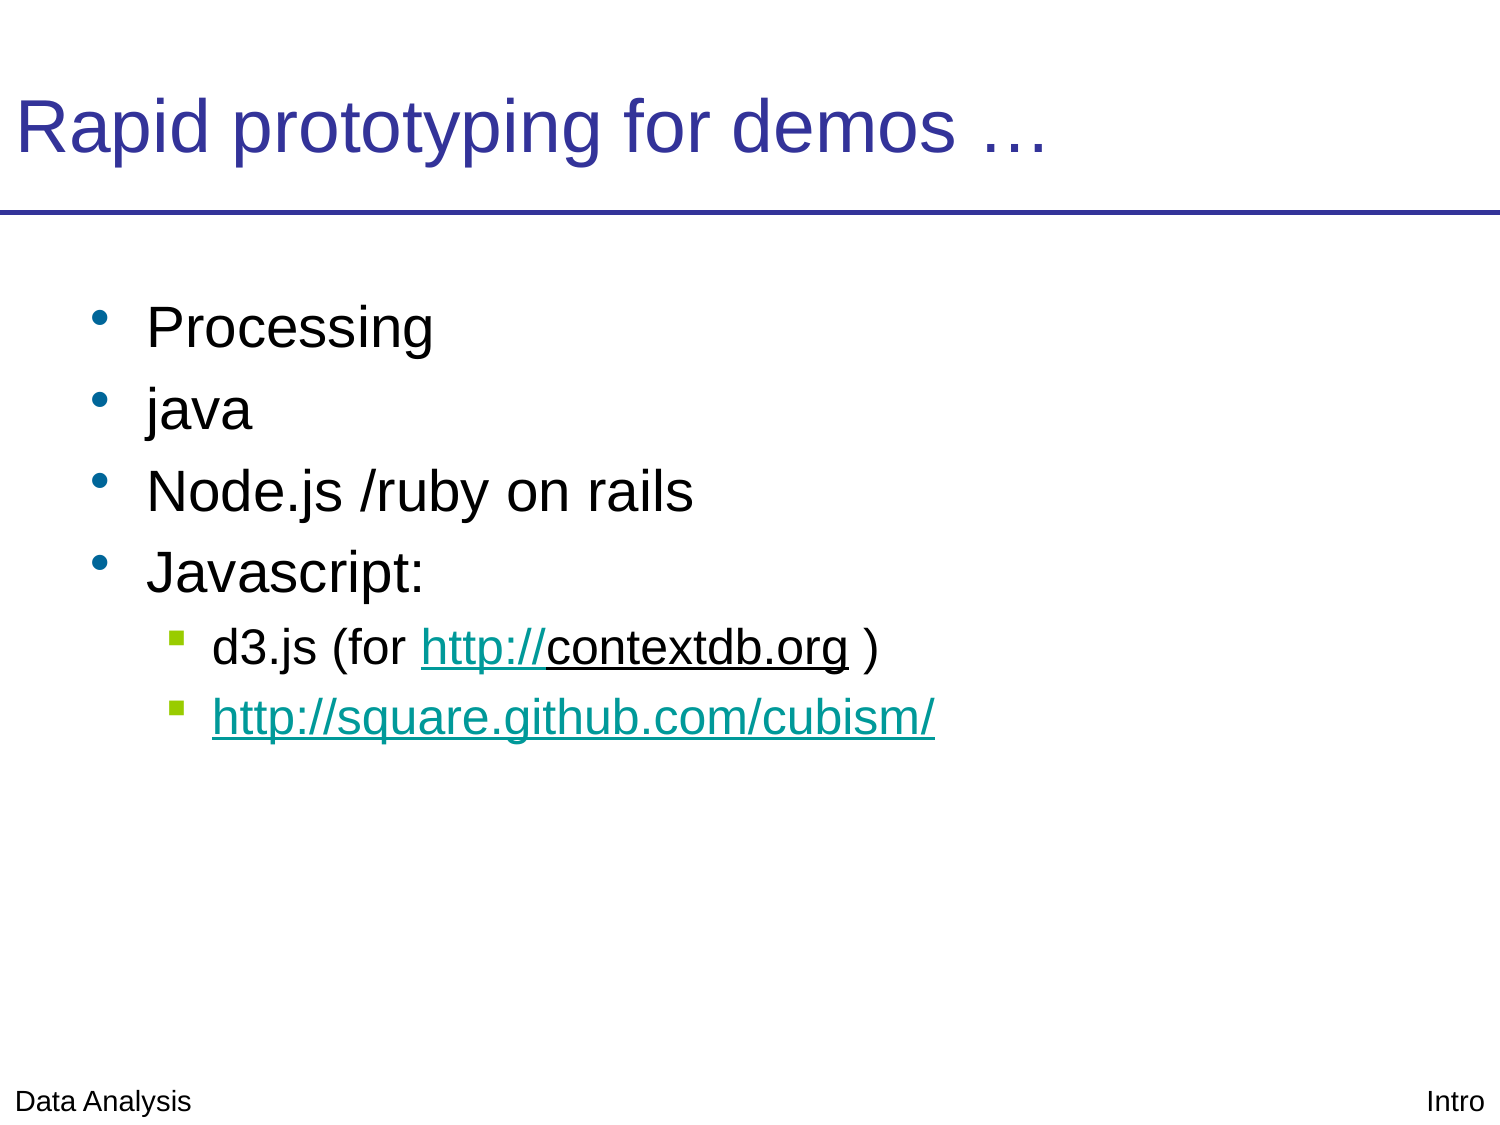

# Rapid prototyping for demos …
Processing
java
Node.js /ruby on rails
Javascript:
d3.js (for http://contextdb.org )
http://square.github.com/cubism/